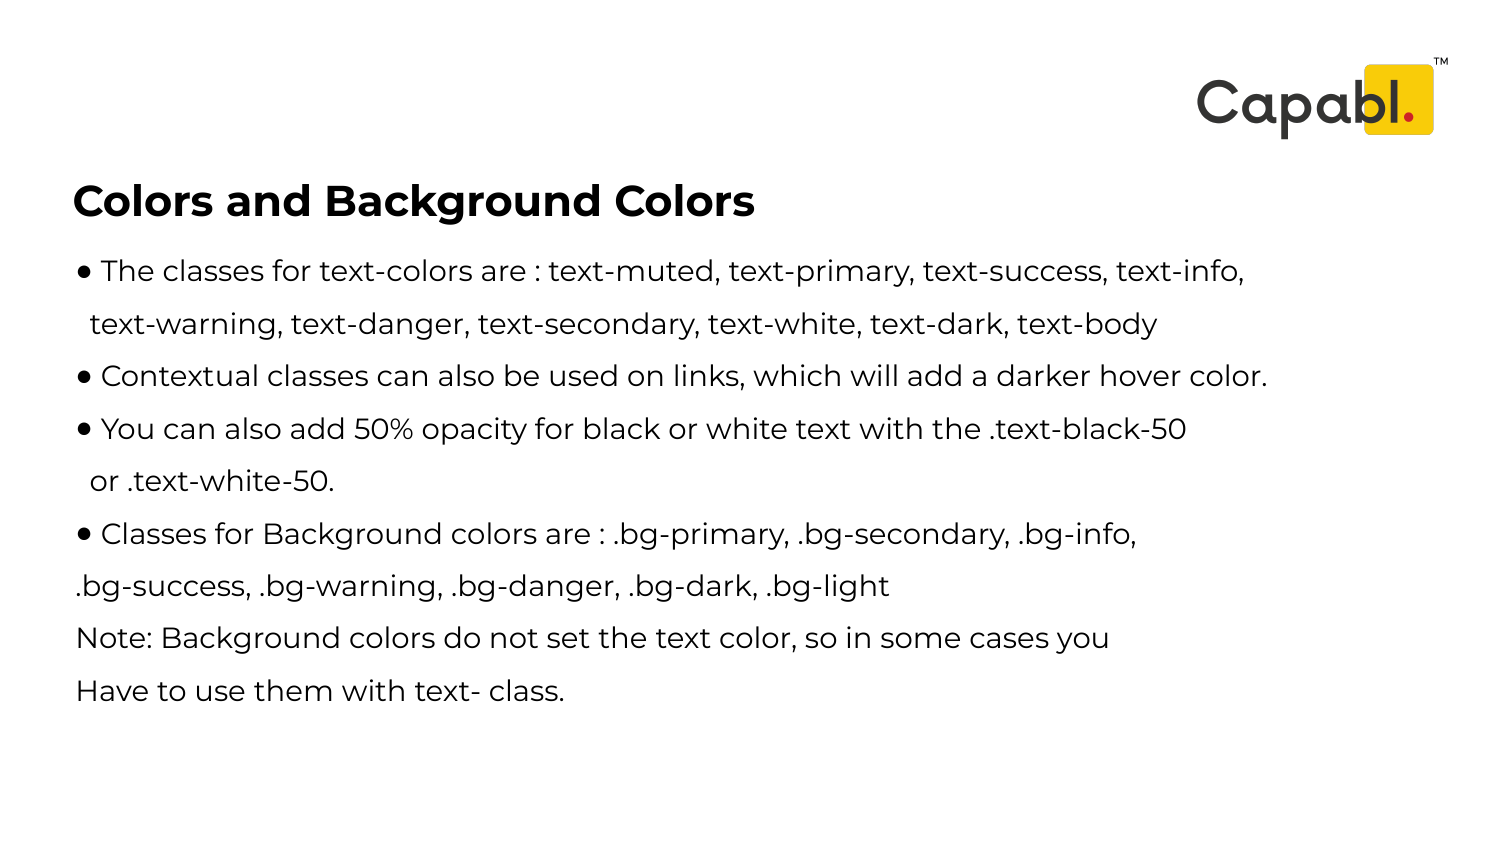

# Colors and Background Colors
 The classes for text-colors are : text-muted, text-primary, text-success, text-info, text-warning, text-danger, text-secondary, text-white, text-dark, text-body
 Contextual classes can also be used on links, which will add a darker hover color.
 You can also add 50% opacity for black or white text with the .text-black-50 or .text-white-50.
 Classes for Background colors are : .bg-primary, .bg-secondary, .bg-info,
.bg-success, .bg-warning, .bg-danger, .bg-dark, .bg-light
Note: Background colors do not set the text color, so in some cases you
Have to use them with text- class.